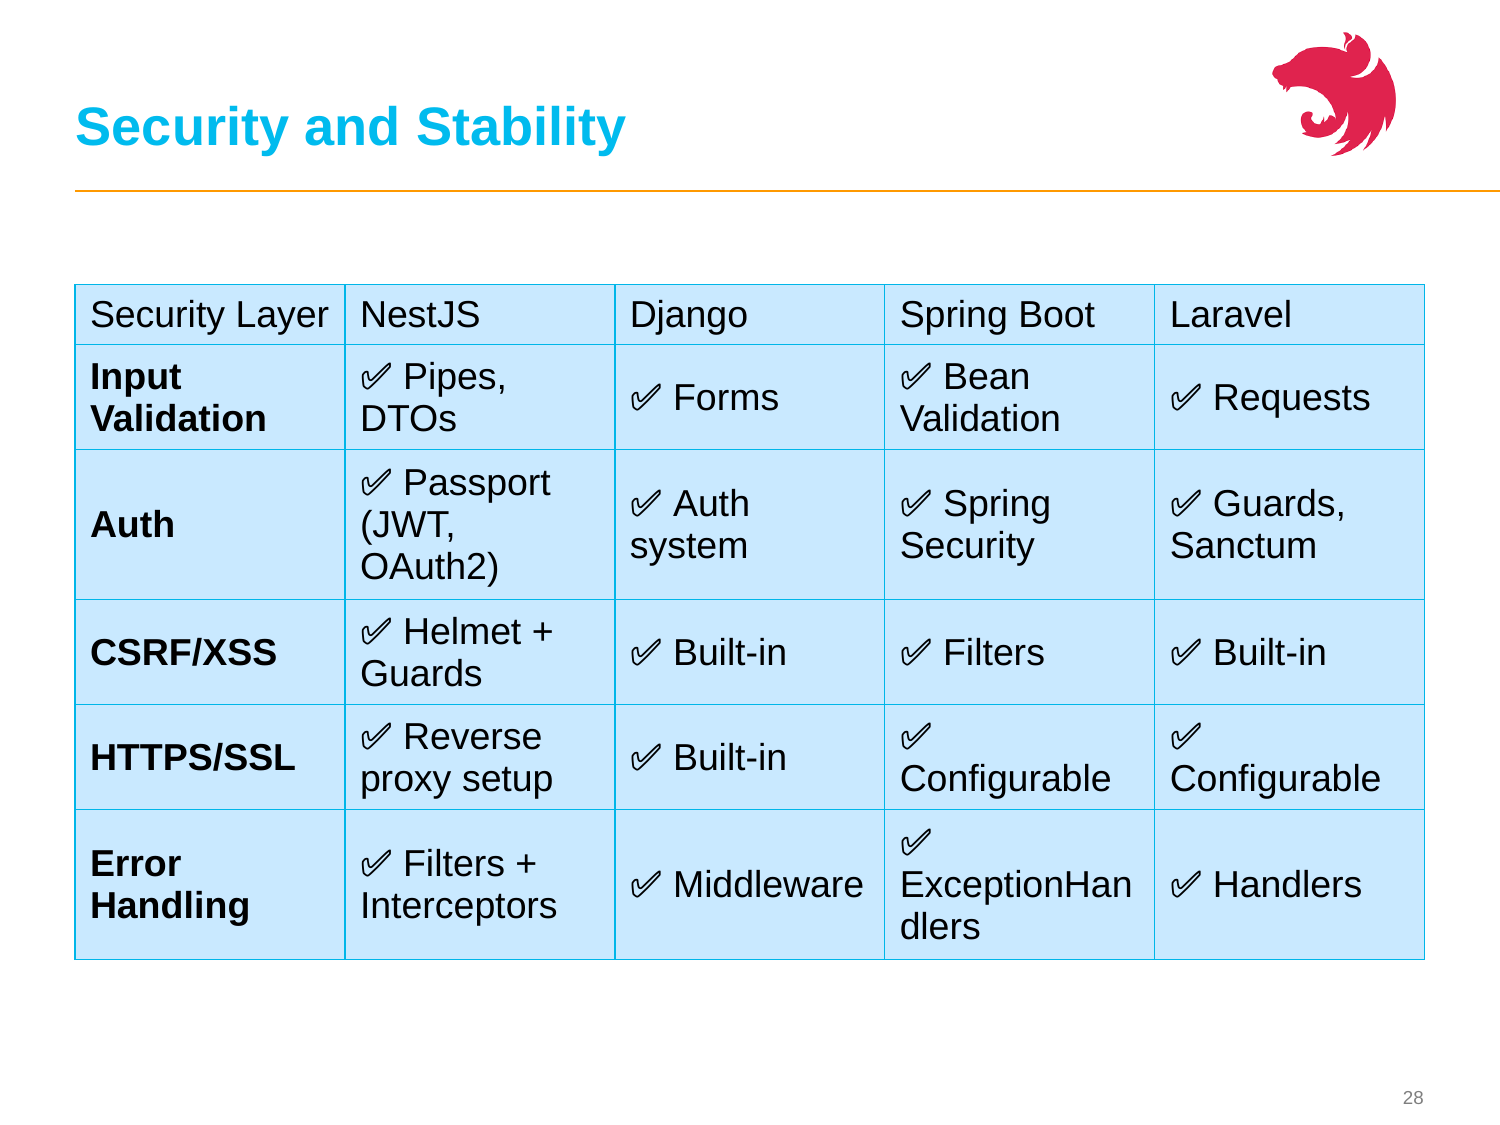

# Security and Stability
| Security Layer | NestJS | Django | Spring Boot | Laravel |
| --- | --- | --- | --- | --- |
| Input Validation | ✅ Pipes, DTOs | ✅ Forms | ✅ Bean Validation | ✅ Requests |
| Auth | ✅ Passport (JWT, OAuth2) | ✅ Auth system | ✅ Spring Security | ✅ Guards, Sanctum |
| CSRF/XSS | ✅ Helmet + Guards | ✅ Built-in | ✅ Filters | ✅ Built-in |
| HTTPS/SSL | ✅ Reverse proxy setup | ✅ Built-in | ✅ Configurable | ✅ Configurable |
| Error Handling | ✅ Filters + Interceptors | ✅ Middleware | ✅ ExceptionHandlers | ✅ Handlers |